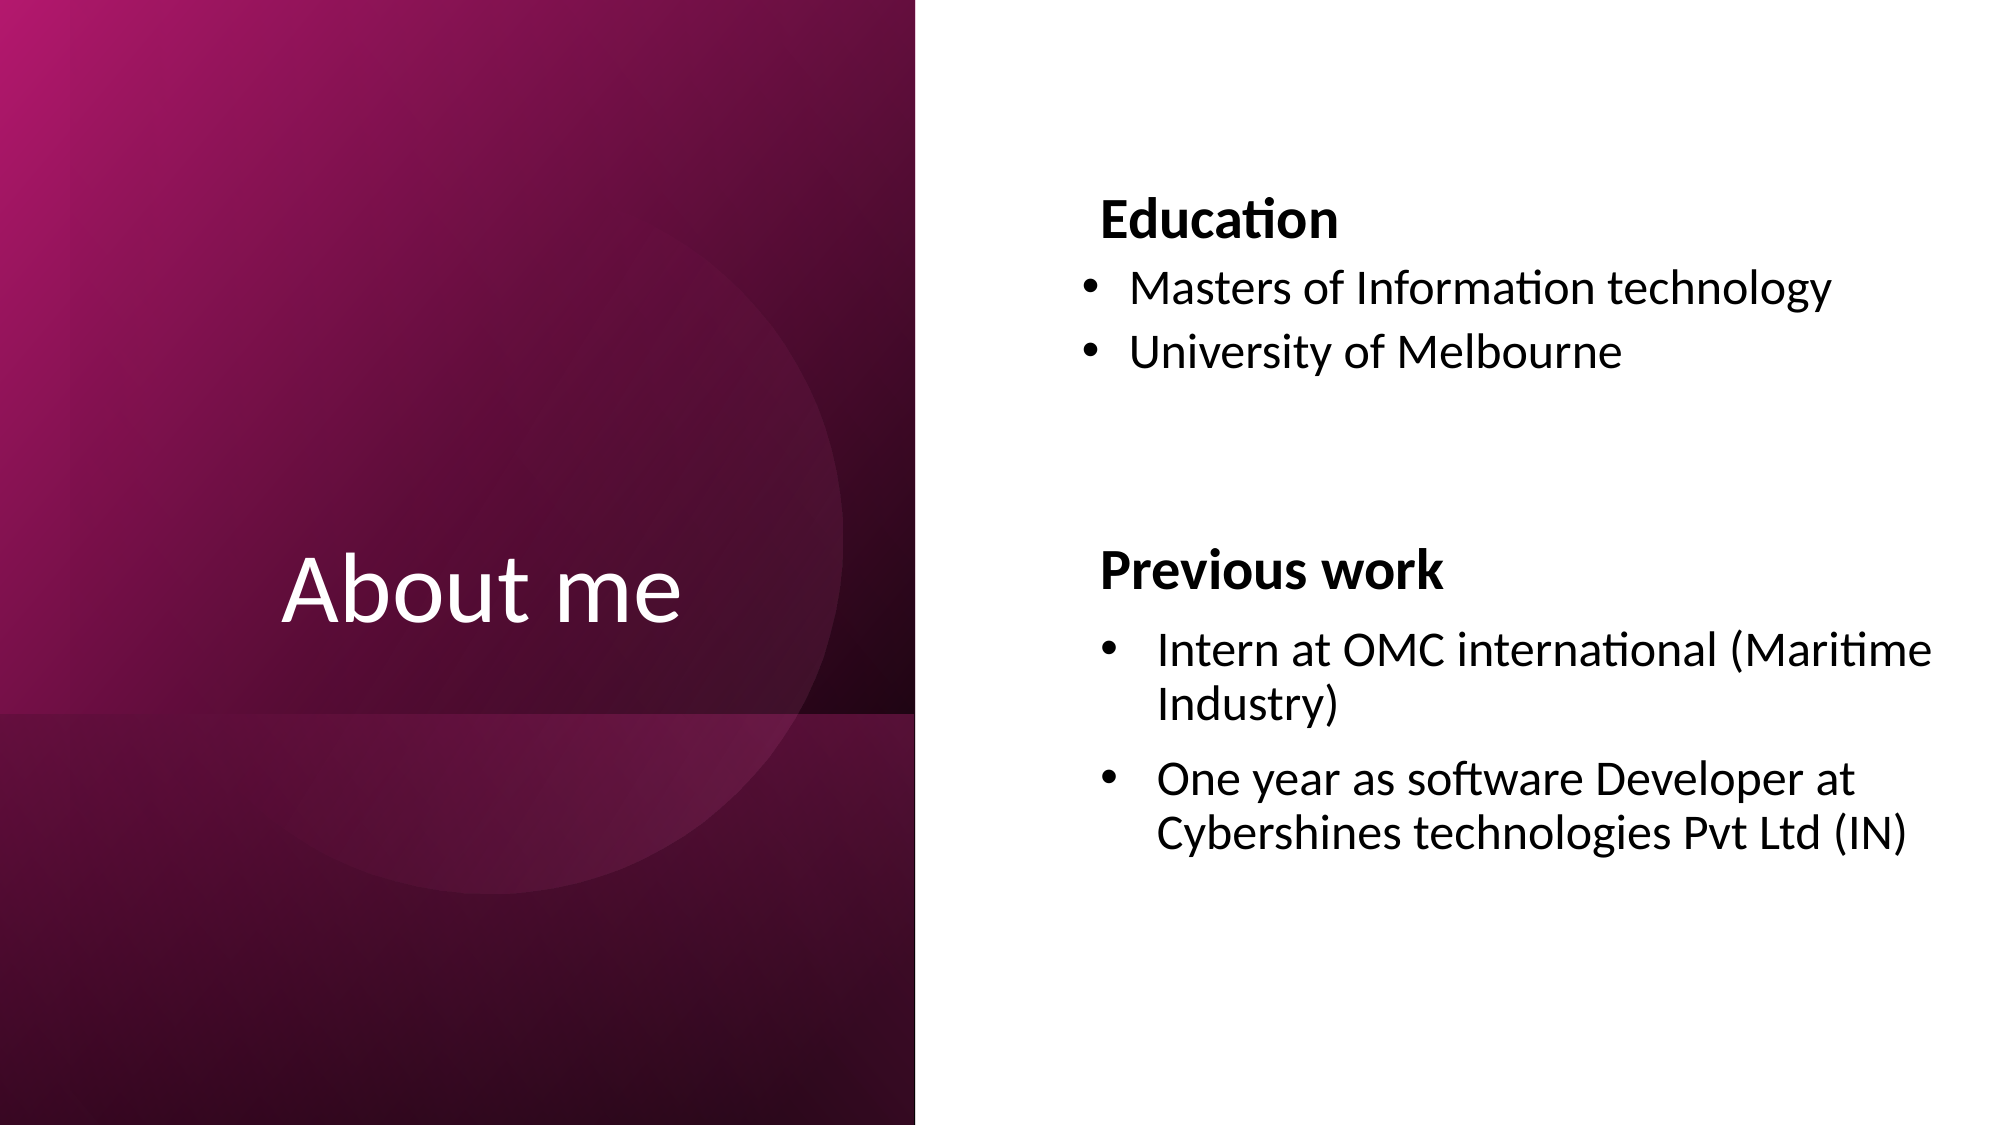

# About me

Education
Masters of Information technology
University of Melbourne

Previous work
Intern at OMC international (Maritime Industry)
One year as software Developer at Cybershines technologies Pvt Ltd (IN)